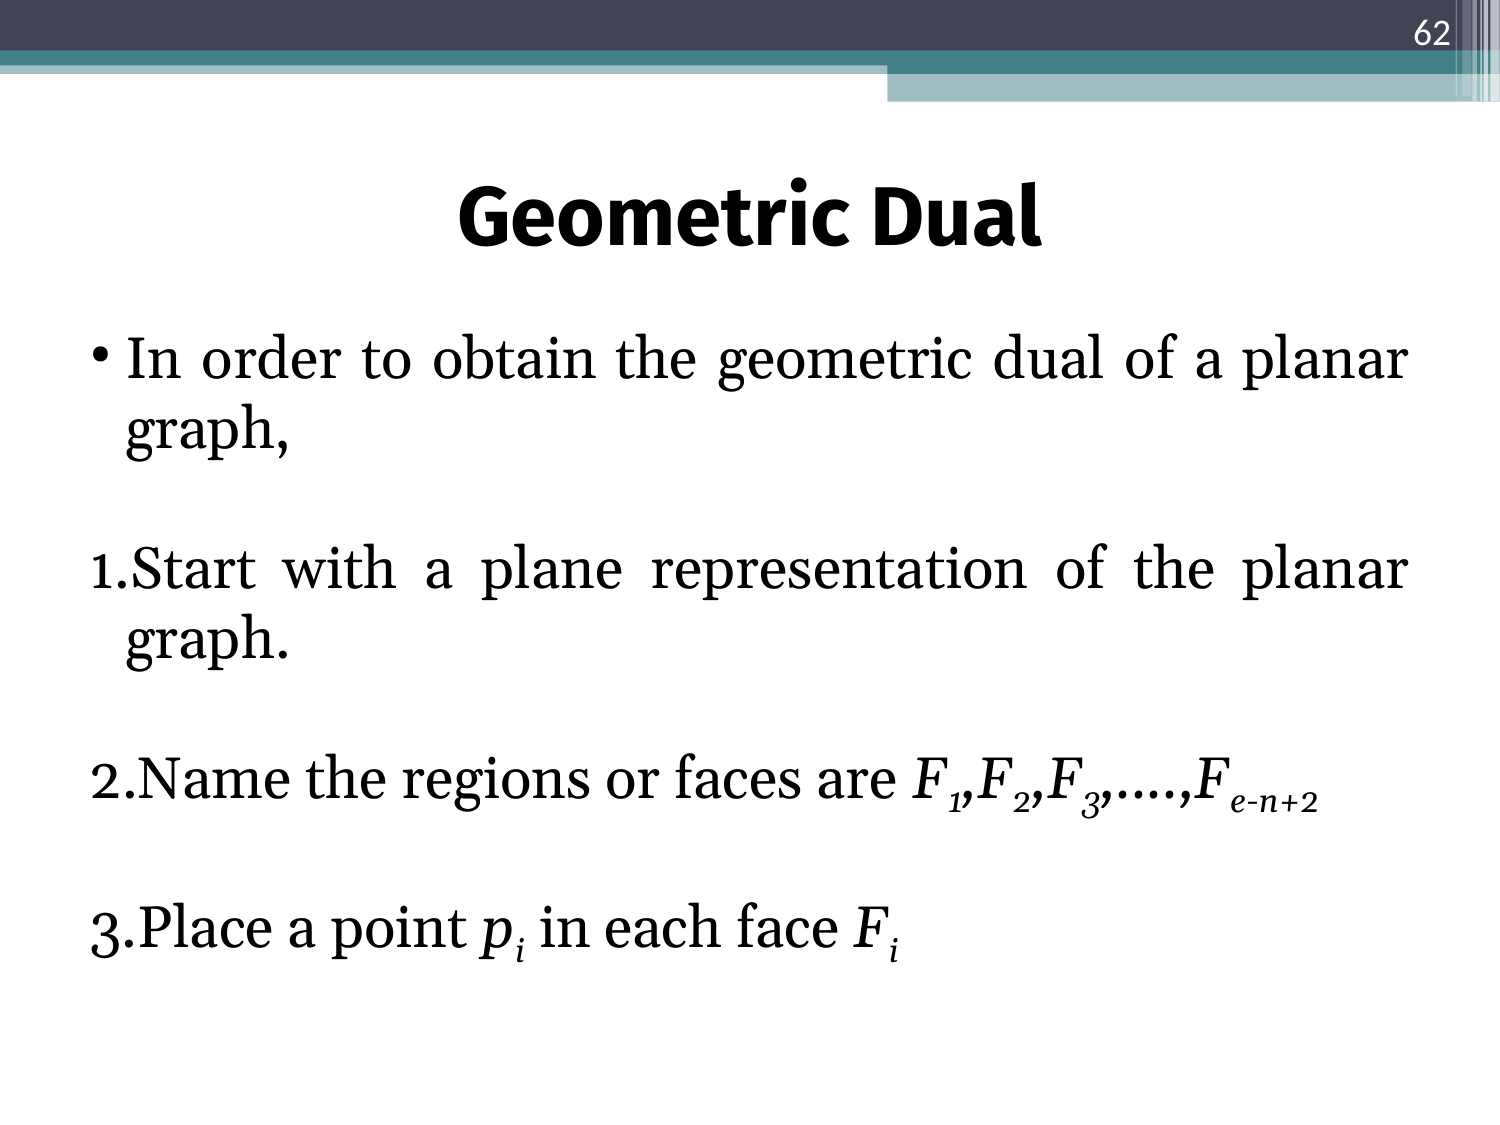

62
Geometric Dual
In order to obtain the geometric dual of a planar graph,

Start with a plane representation of the planar graph.

Name the regions or faces are F1,F2,F3,....,Fe-n+2

Place a point pi in each face Fi